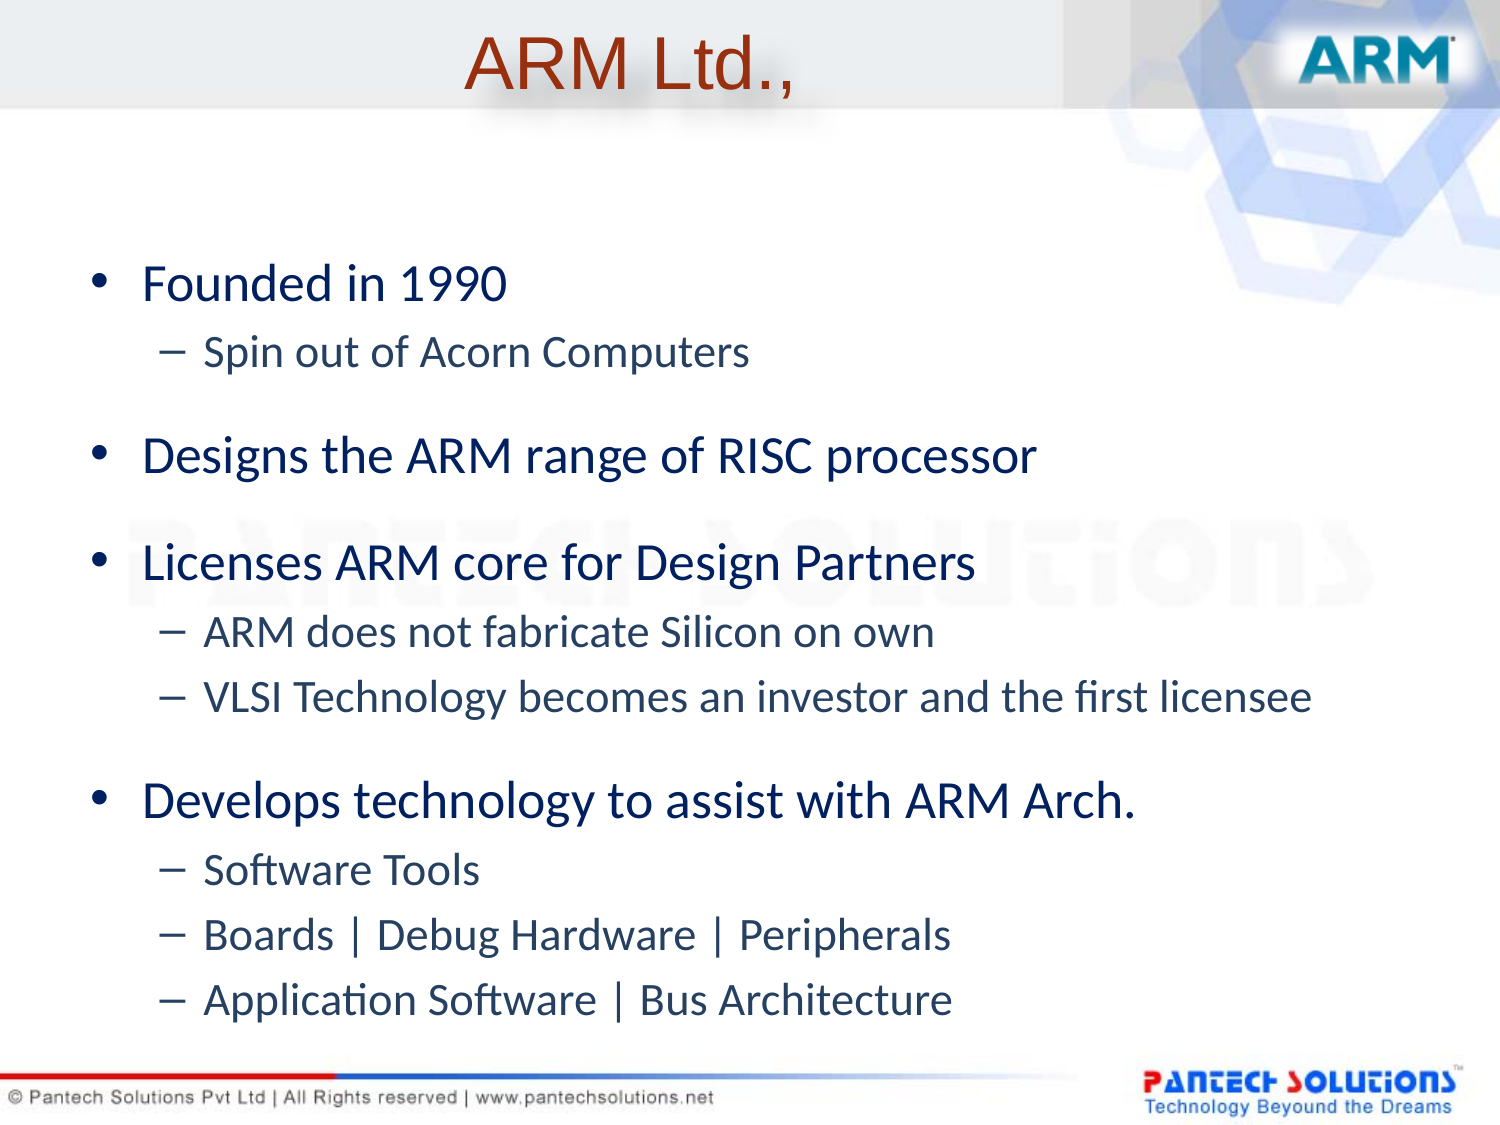

# ARM Ltd.,
Founded in 1990
Spin out of Acorn Computers
Designs the ARM range of RISC processor
Licenses ARM core for Design Partners
ARM does not fabricate Silicon on own
VLSI Technology becomes an investor and the first licensee
Develops technology to assist with ARM Arch.
Software Tools
Boards | Debug Hardware | Peripherals
Application Software | Bus Architecture